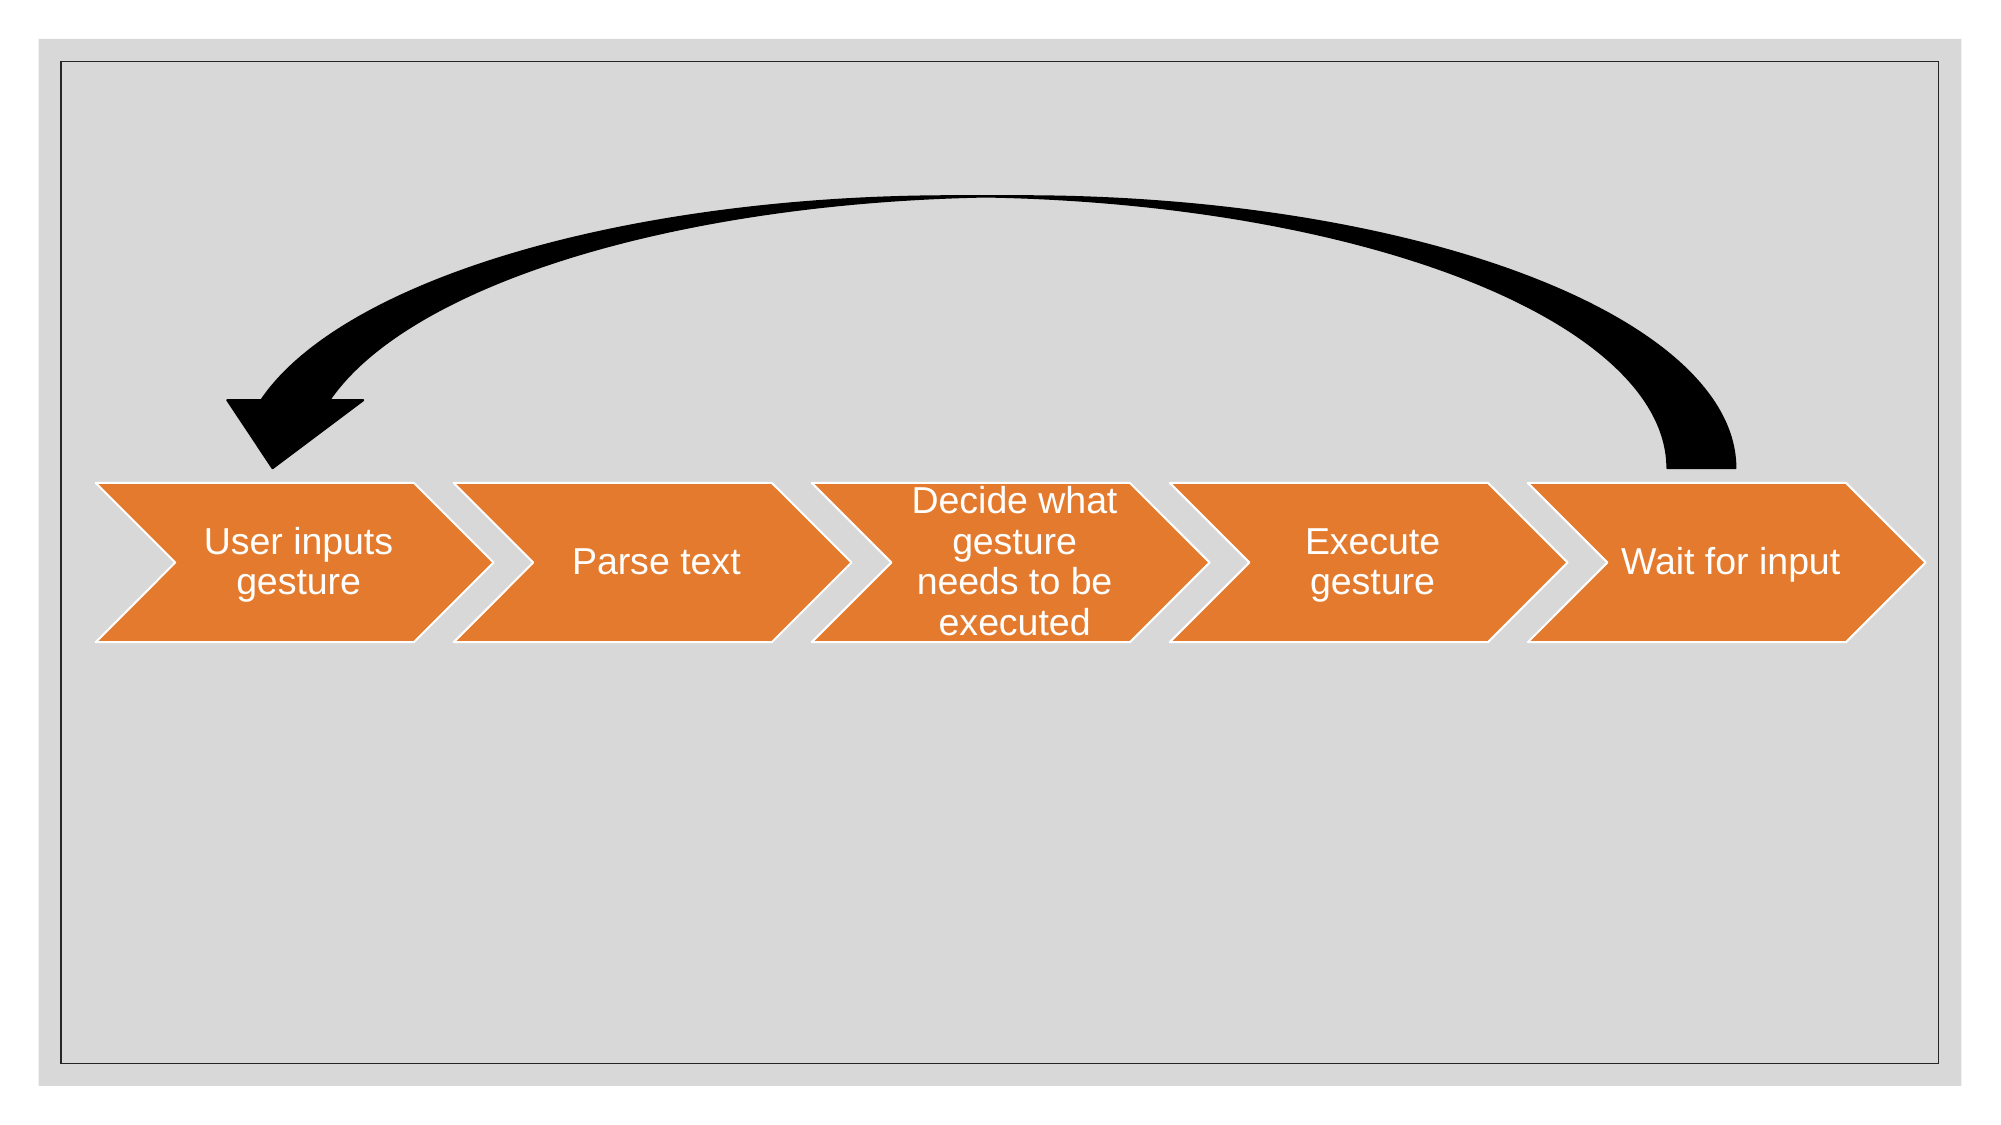

User inputs gesture
Parse text
Decide what gesture needs to be executed
Execute gesture
Wait for input